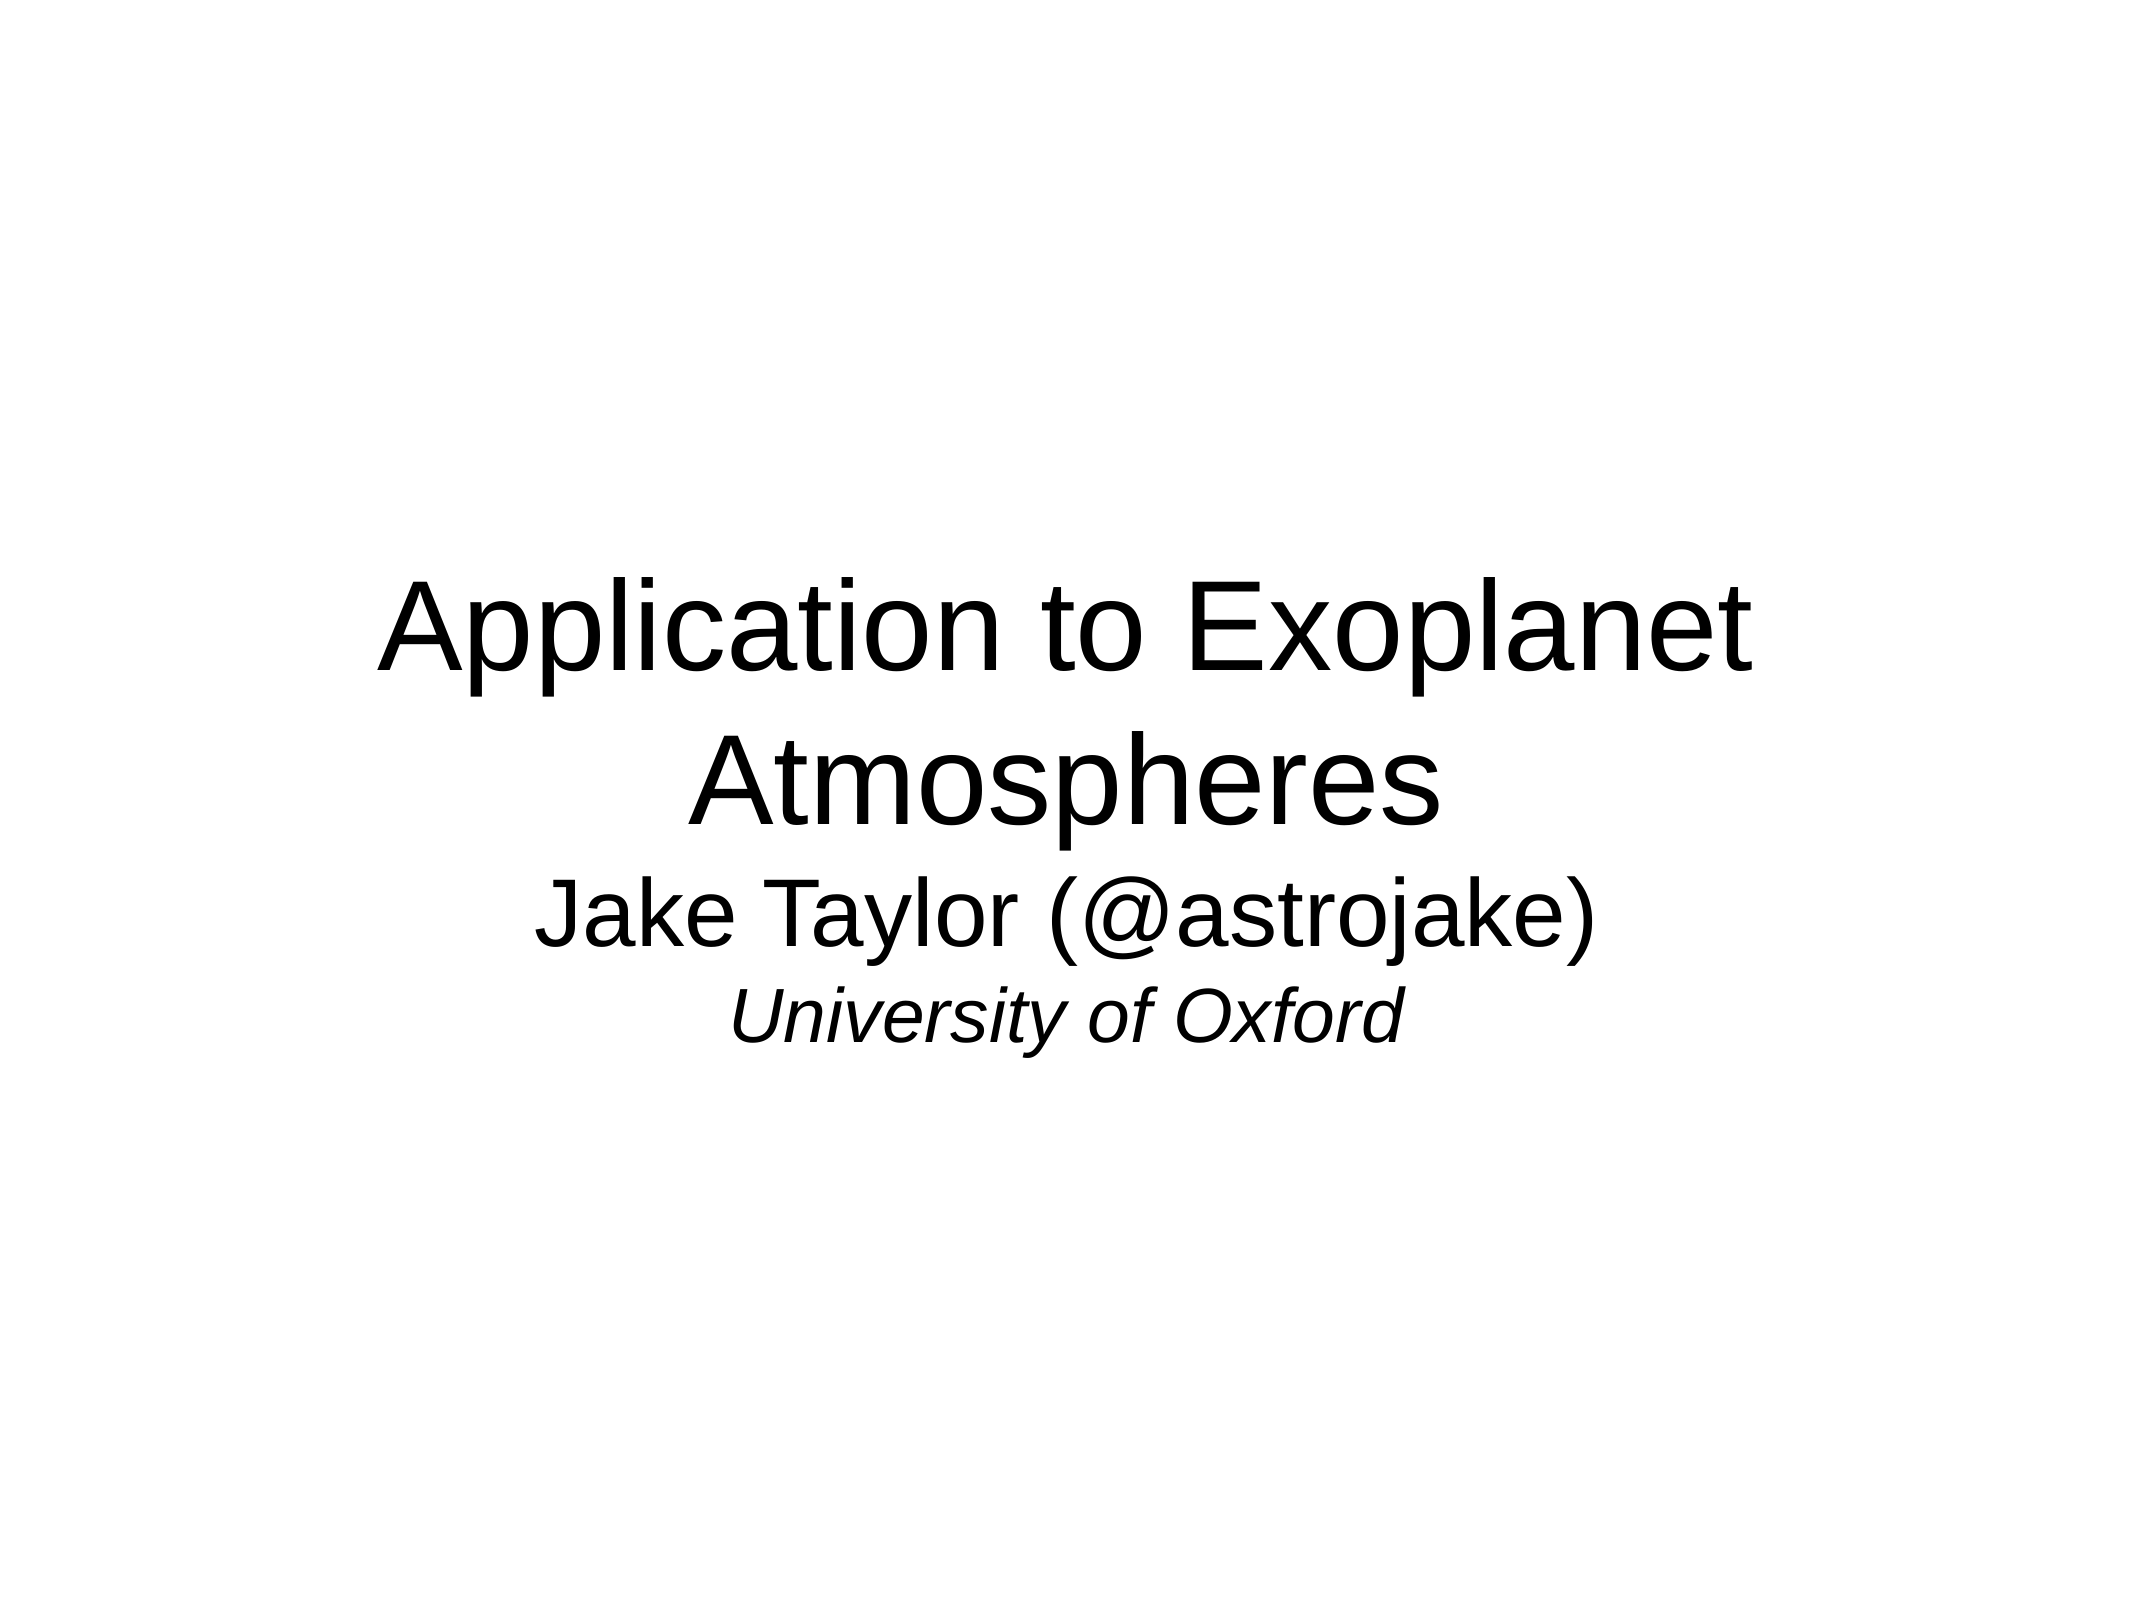

# Application to Exoplanet Atmospheres Jake Taylor (@astrojake) University of Oxford